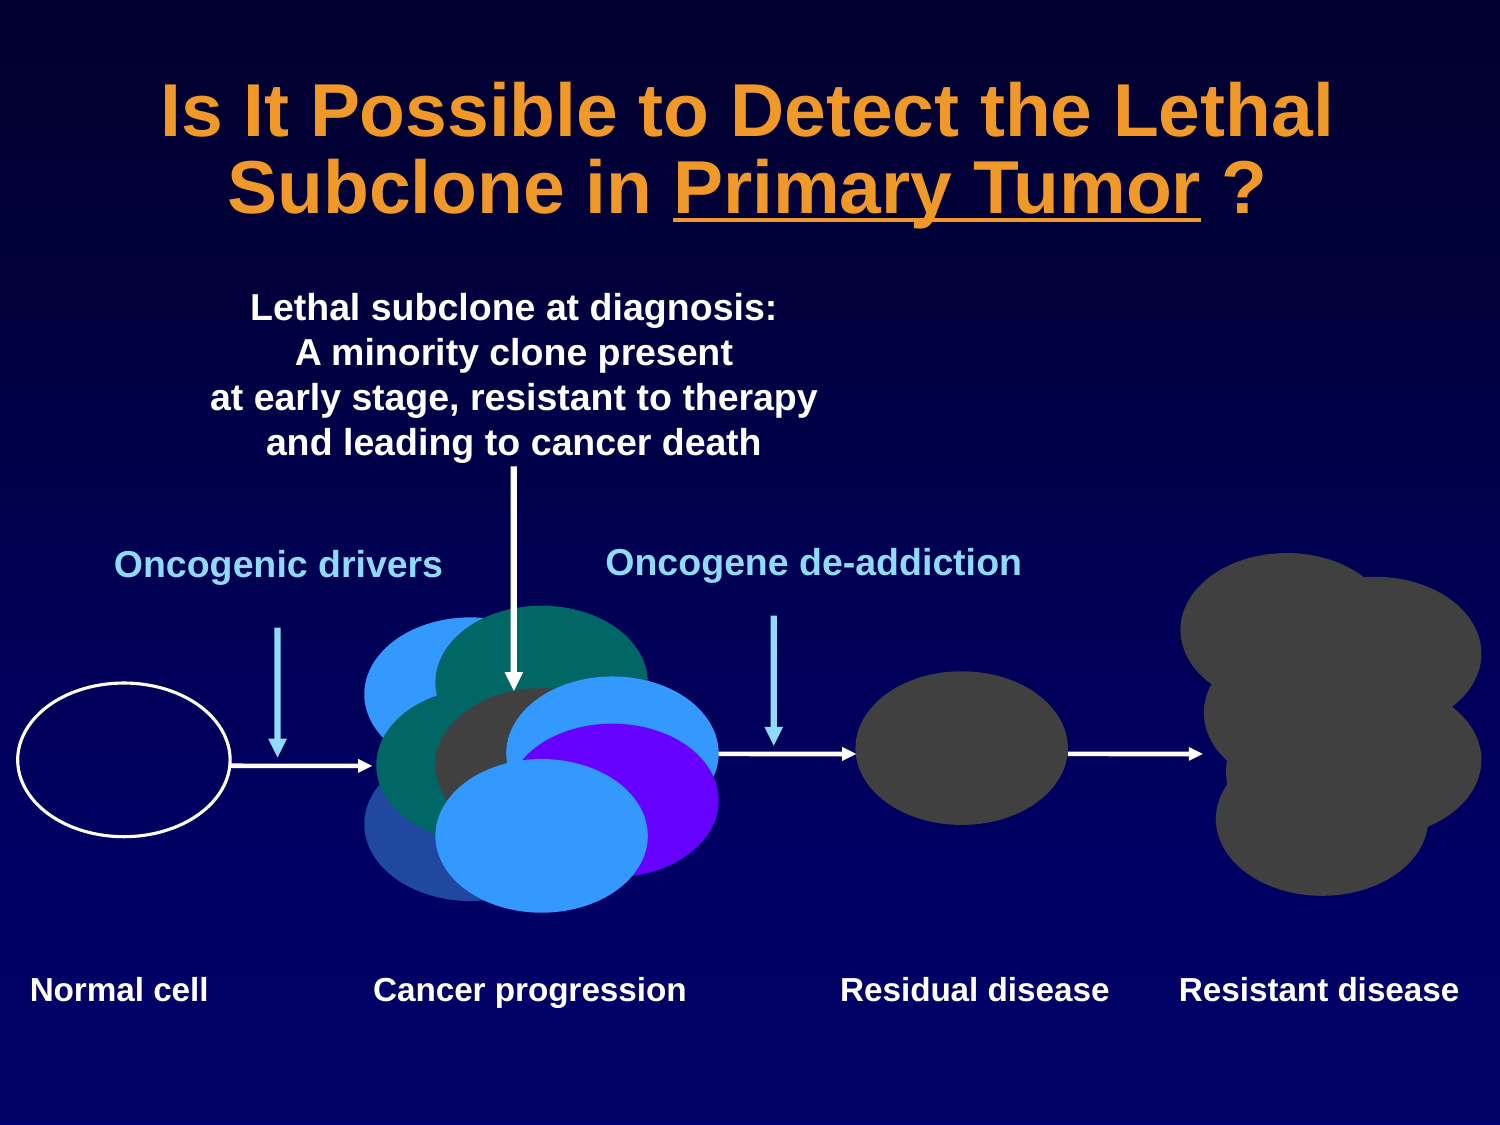

Is It Possible to Detect the Lethal Subclone in Primary Tumor ?
Lethal subclone at diagnosis:
A minority clone present
at early stage, resistant to therapy
and leading to cancer death

Oncogene de-addiction
Oncogenic drivers

Normal cell
Cancer progression
Residual disease
Resistant disease